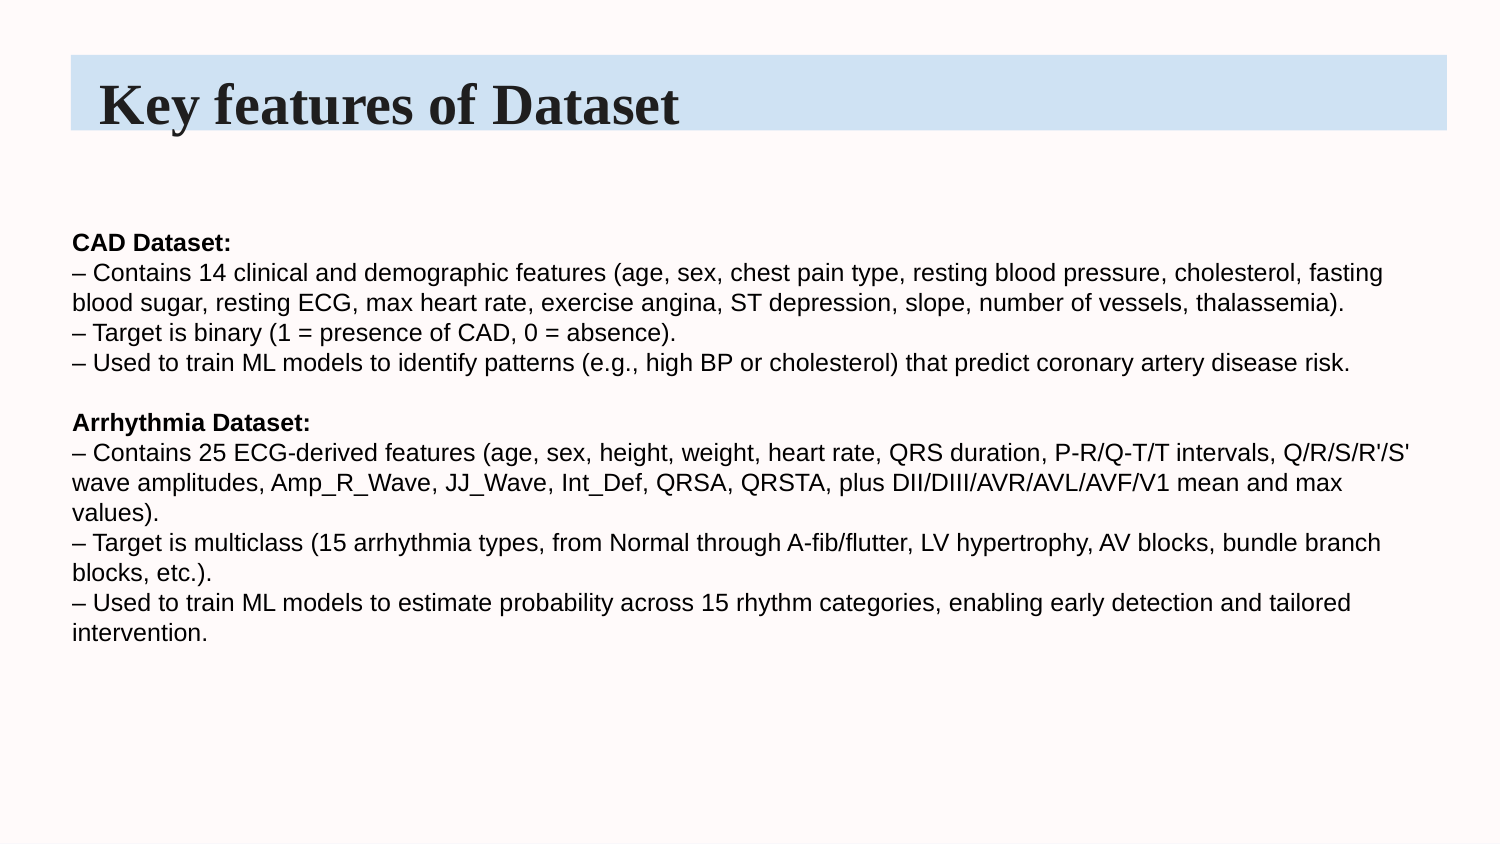

Key features of Dataset
CAD Dataset:
– Contains 14 clinical and demographic features (age, sex, chest pain type, resting blood pressure, cholesterol, fasting blood sugar, resting ECG, max heart rate, exercise angina, ST depression, slope, number of vessels, thalassemia).
– Target is binary (1 = presence of CAD, 0 = absence).
– Used to train ML models to identify patterns (e.g., high BP or cholesterol) that predict coronary artery disease risk.

Arrhythmia Dataset:
– Contains 25 ECG‐derived features (age, sex, height, weight, heart rate, QRS duration, P-R/Q-T/T intervals, Q/R/S/R'/S' wave amplitudes, Amp_R_Wave, JJ_Wave, Int_Def, QRSA, QRSTA, plus DII/DIII/AVR/AVL/AVF/V1 mean and max values).
– Target is multiclass (15 arrhythmia types, from Normal through A-fib/flutter, LV hypertrophy, AV blocks, bundle branch blocks, etc.).
– Used to train ML models to estimate probability across 15 rhythm categories, enabling early detection and tailored intervention.